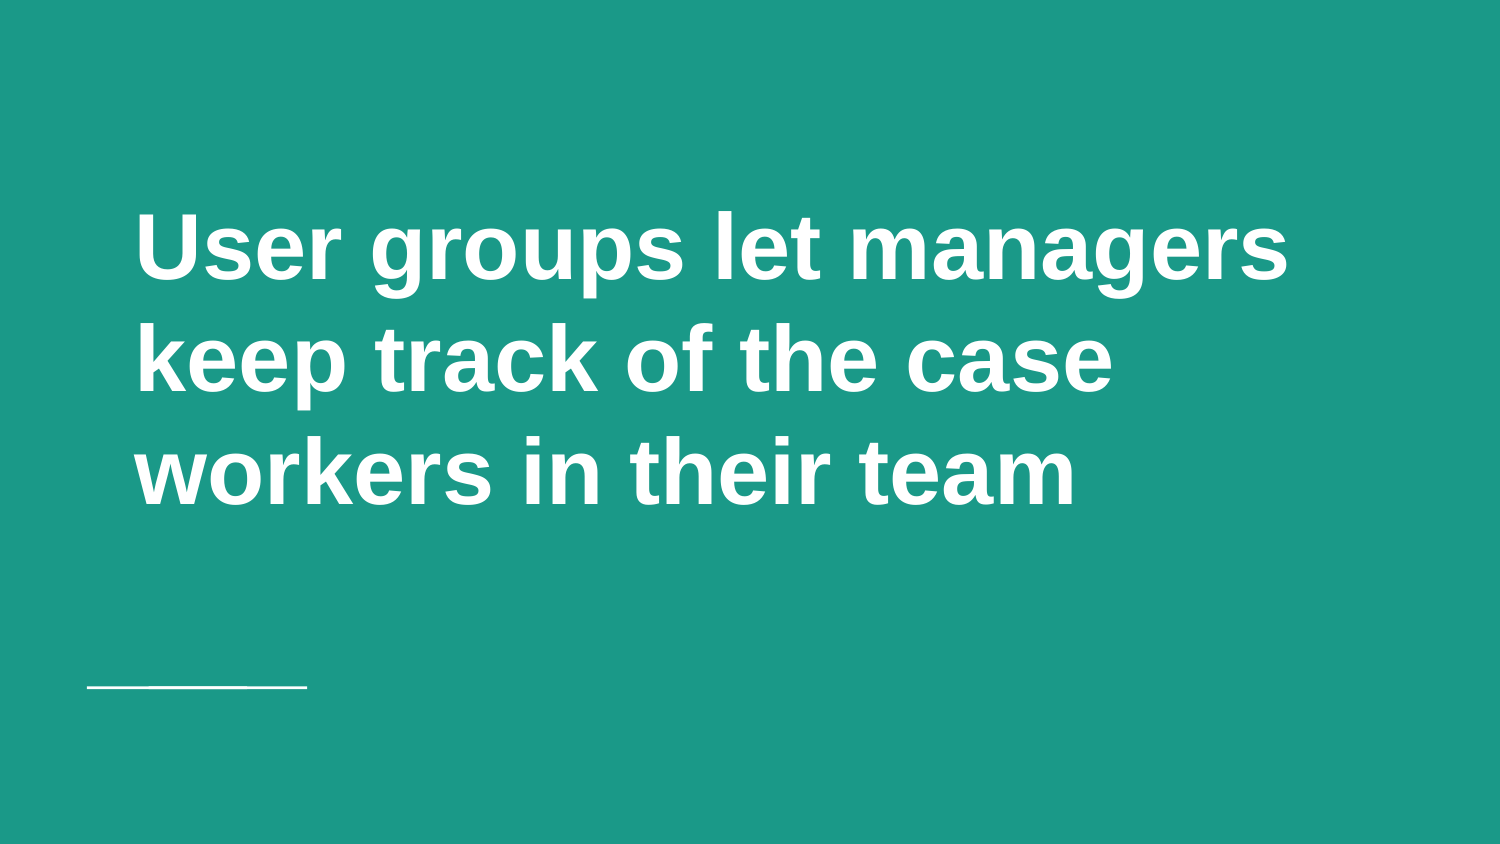

# User groups let managers keep track of the case workers in their team